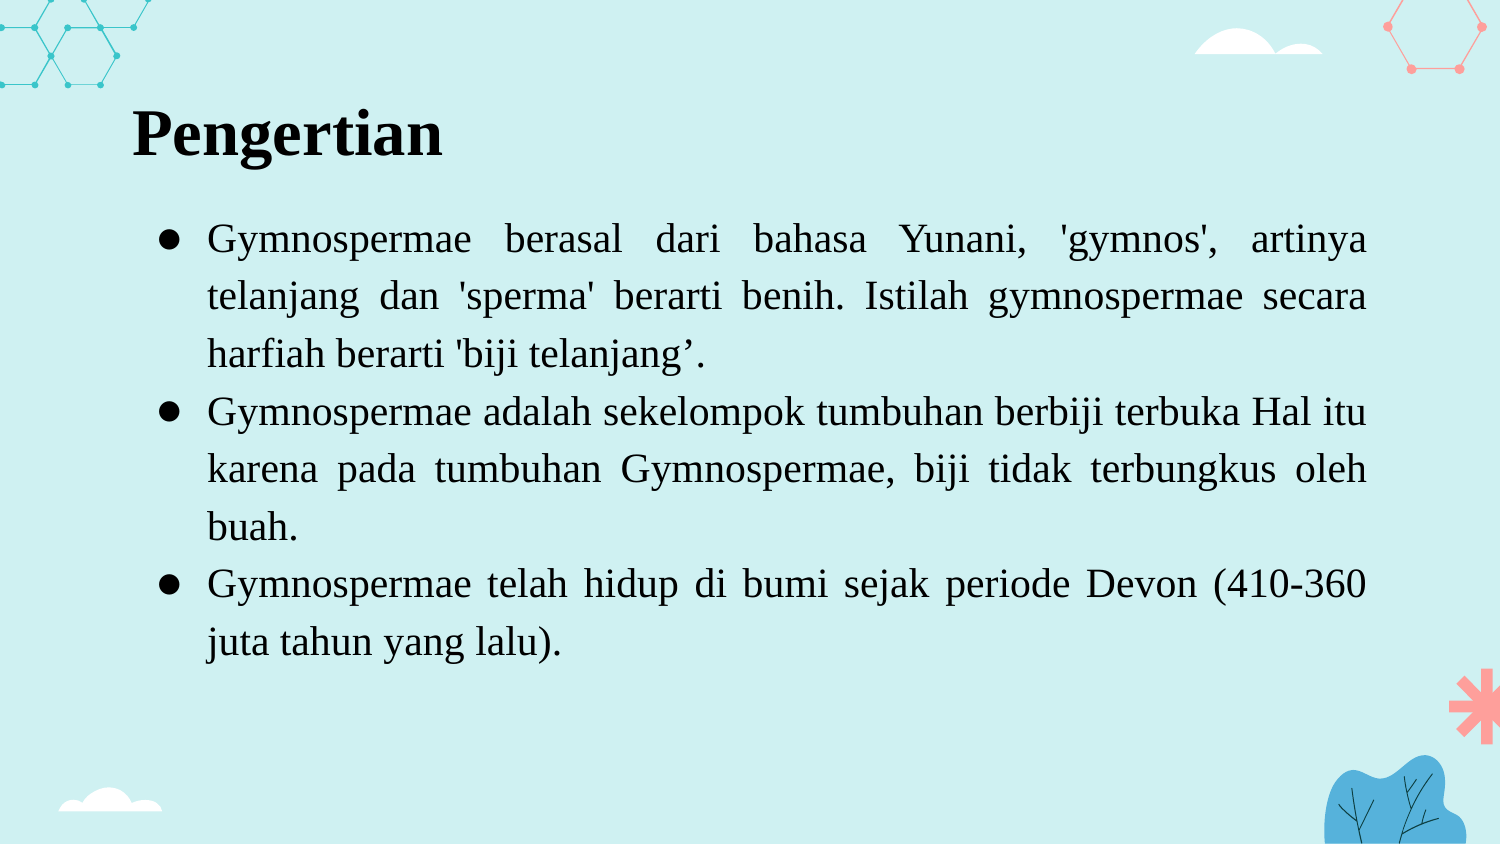

# Pengertian
Gymnospermae berasal dari bahasa Yunani, 'gymnos', artinya telanjang dan 'sperma' berarti benih. Istilah gymnospermae secara harfiah berarti 'biji telanjang’.
Gymnospermae adalah sekelompok tumbuhan berbiji terbuka Hal itu karena pada tumbuhan Gymnospermae, biji tidak terbungkus oleh buah.
Gymnospermae telah hidup di bumi sejak periode Devon (410-360 juta tahun yang lalu).